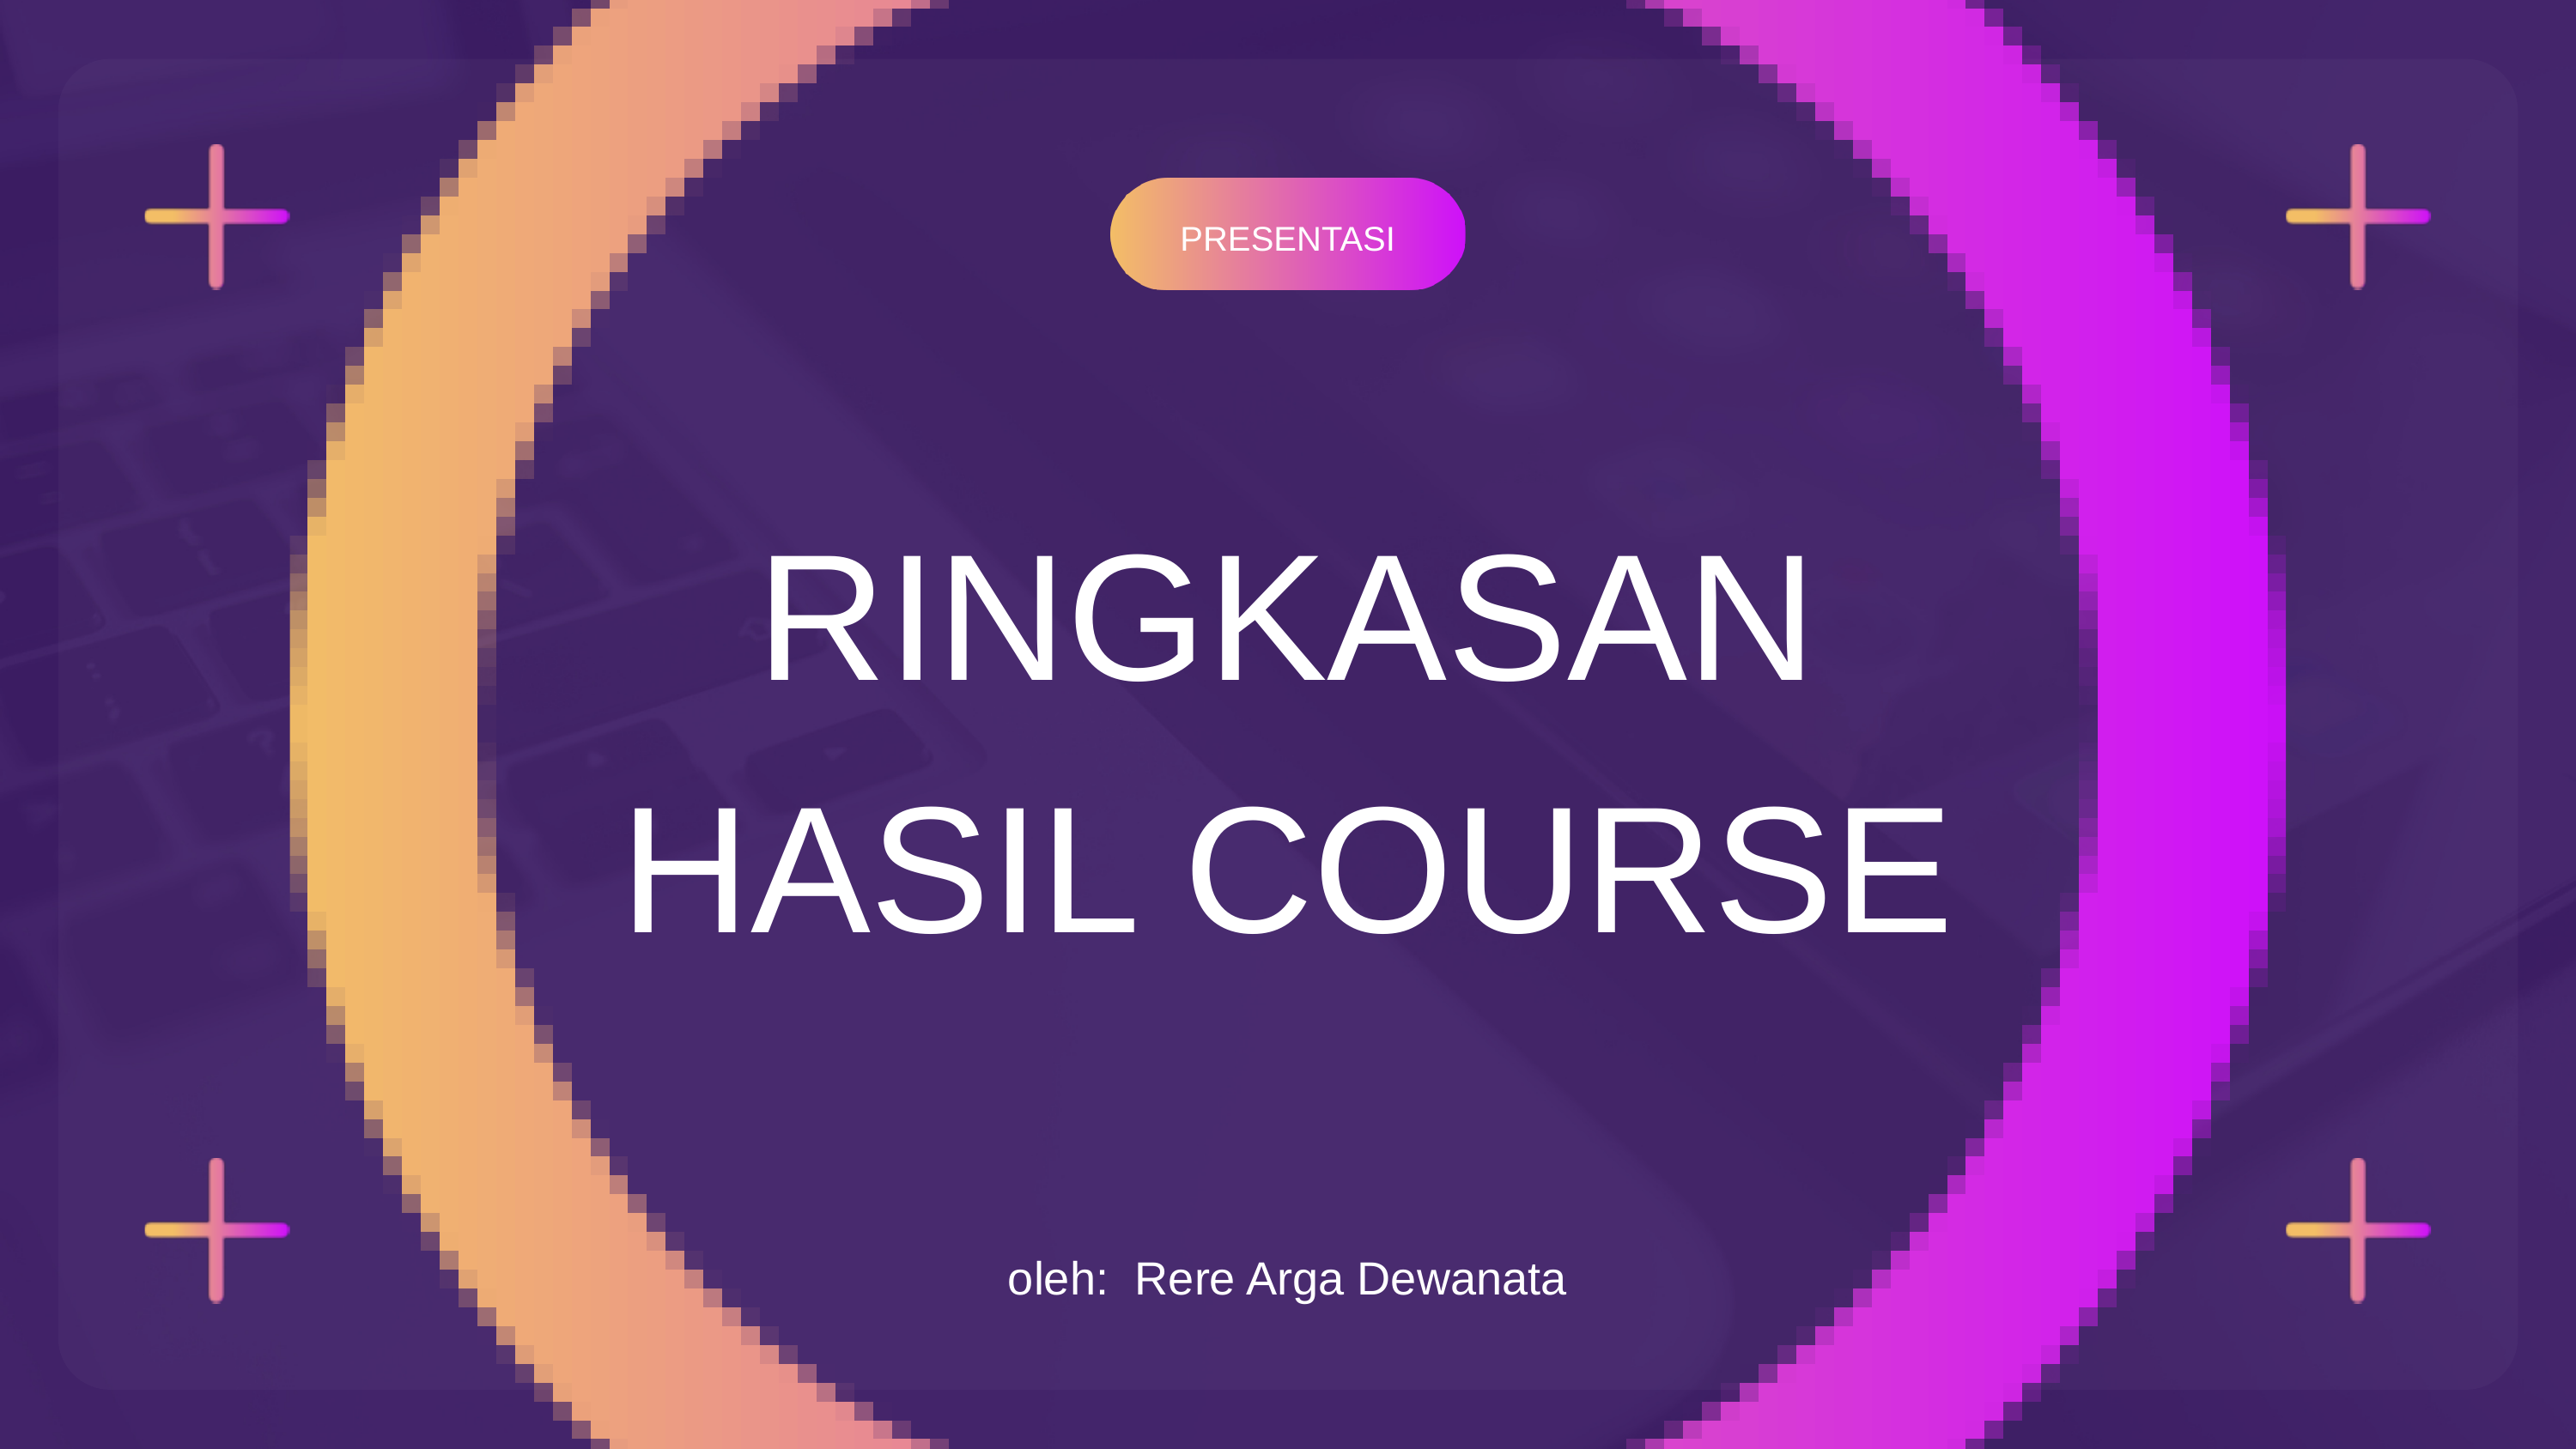

PRESENTASI
RINGKASAN
HASIL COURSE

oleh:  Rere Arga Dewanata